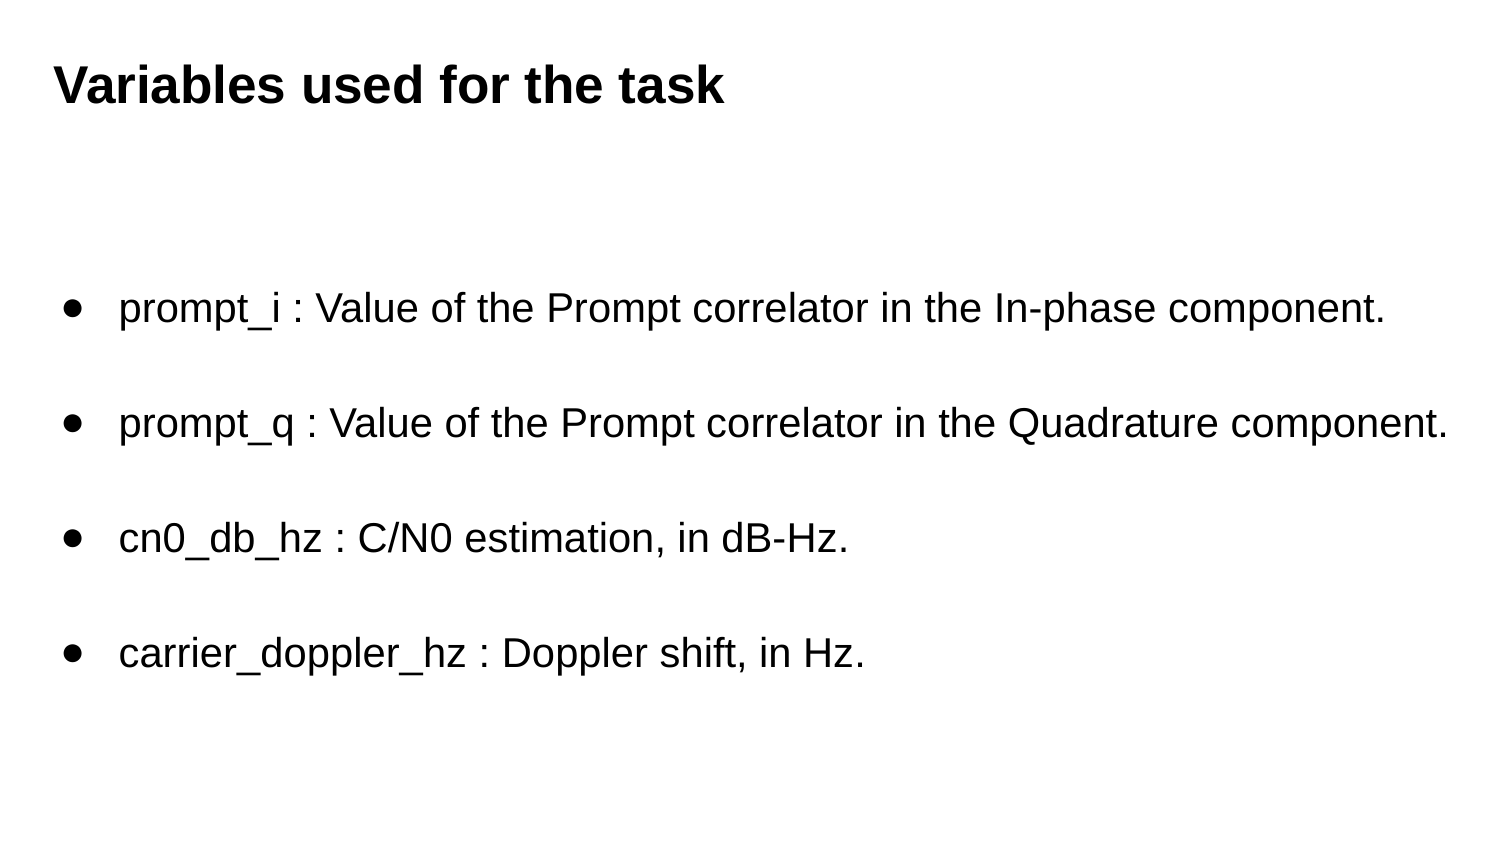

# Variables used for the task
prompt_i : Value of the Prompt correlator in the In-phase component.

prompt_q : Value of the Prompt correlator in the Quadrature component.

cn0_db_hz : C/N0 estimation, in dB-Hz.

carrier_doppler_hz : Doppler shift, in Hz.